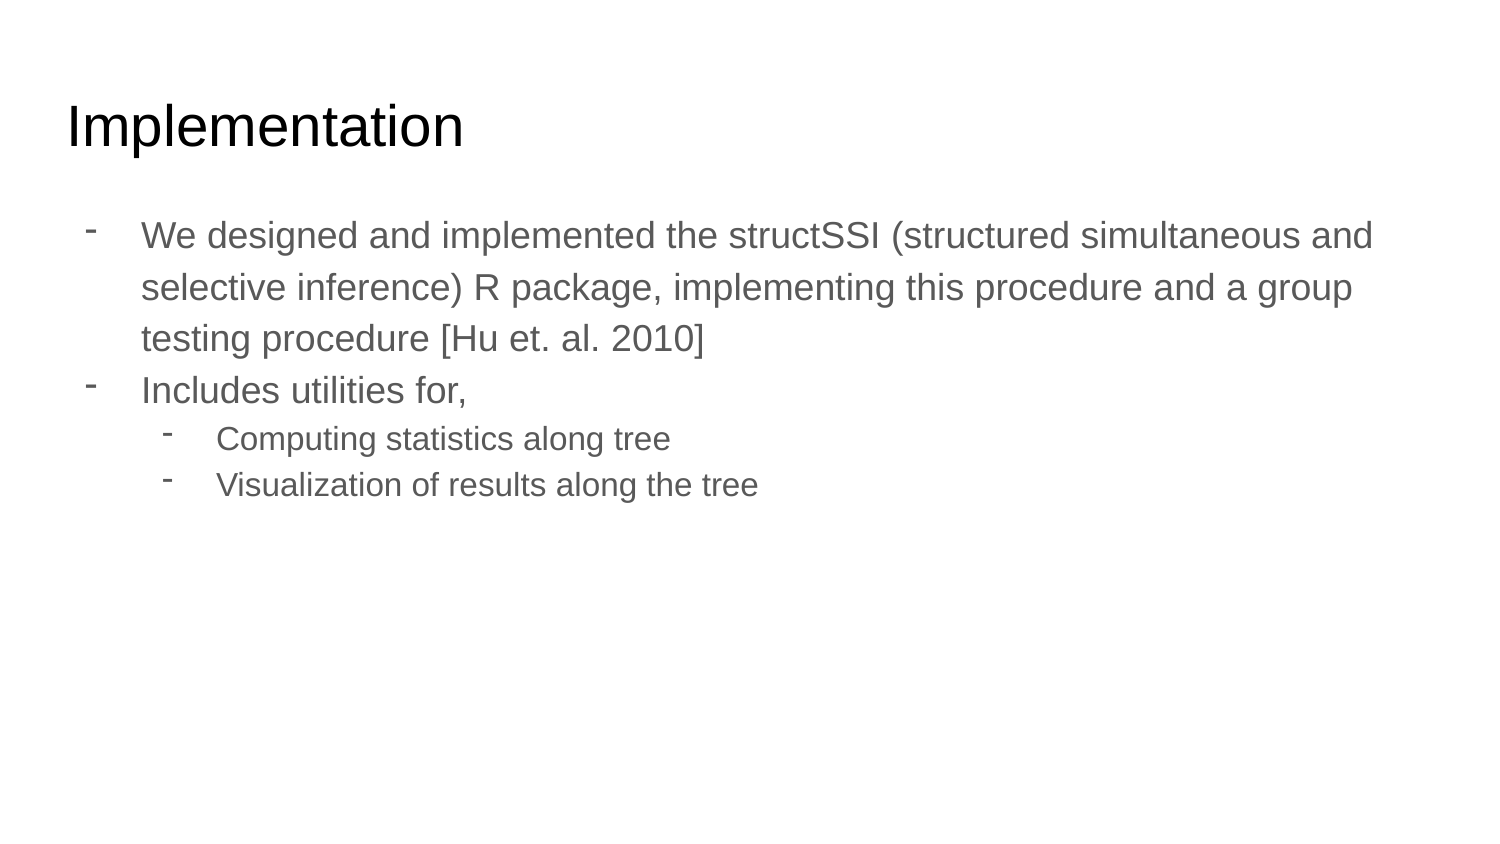

# Implementation
We designed and implemented the structSSI (structured simultaneous and selective inference) R package, implementing this procedure and a group testing procedure [Hu et. al. 2010]
Includes utilities for,
Computing statistics along tree
Visualization of results along the tree